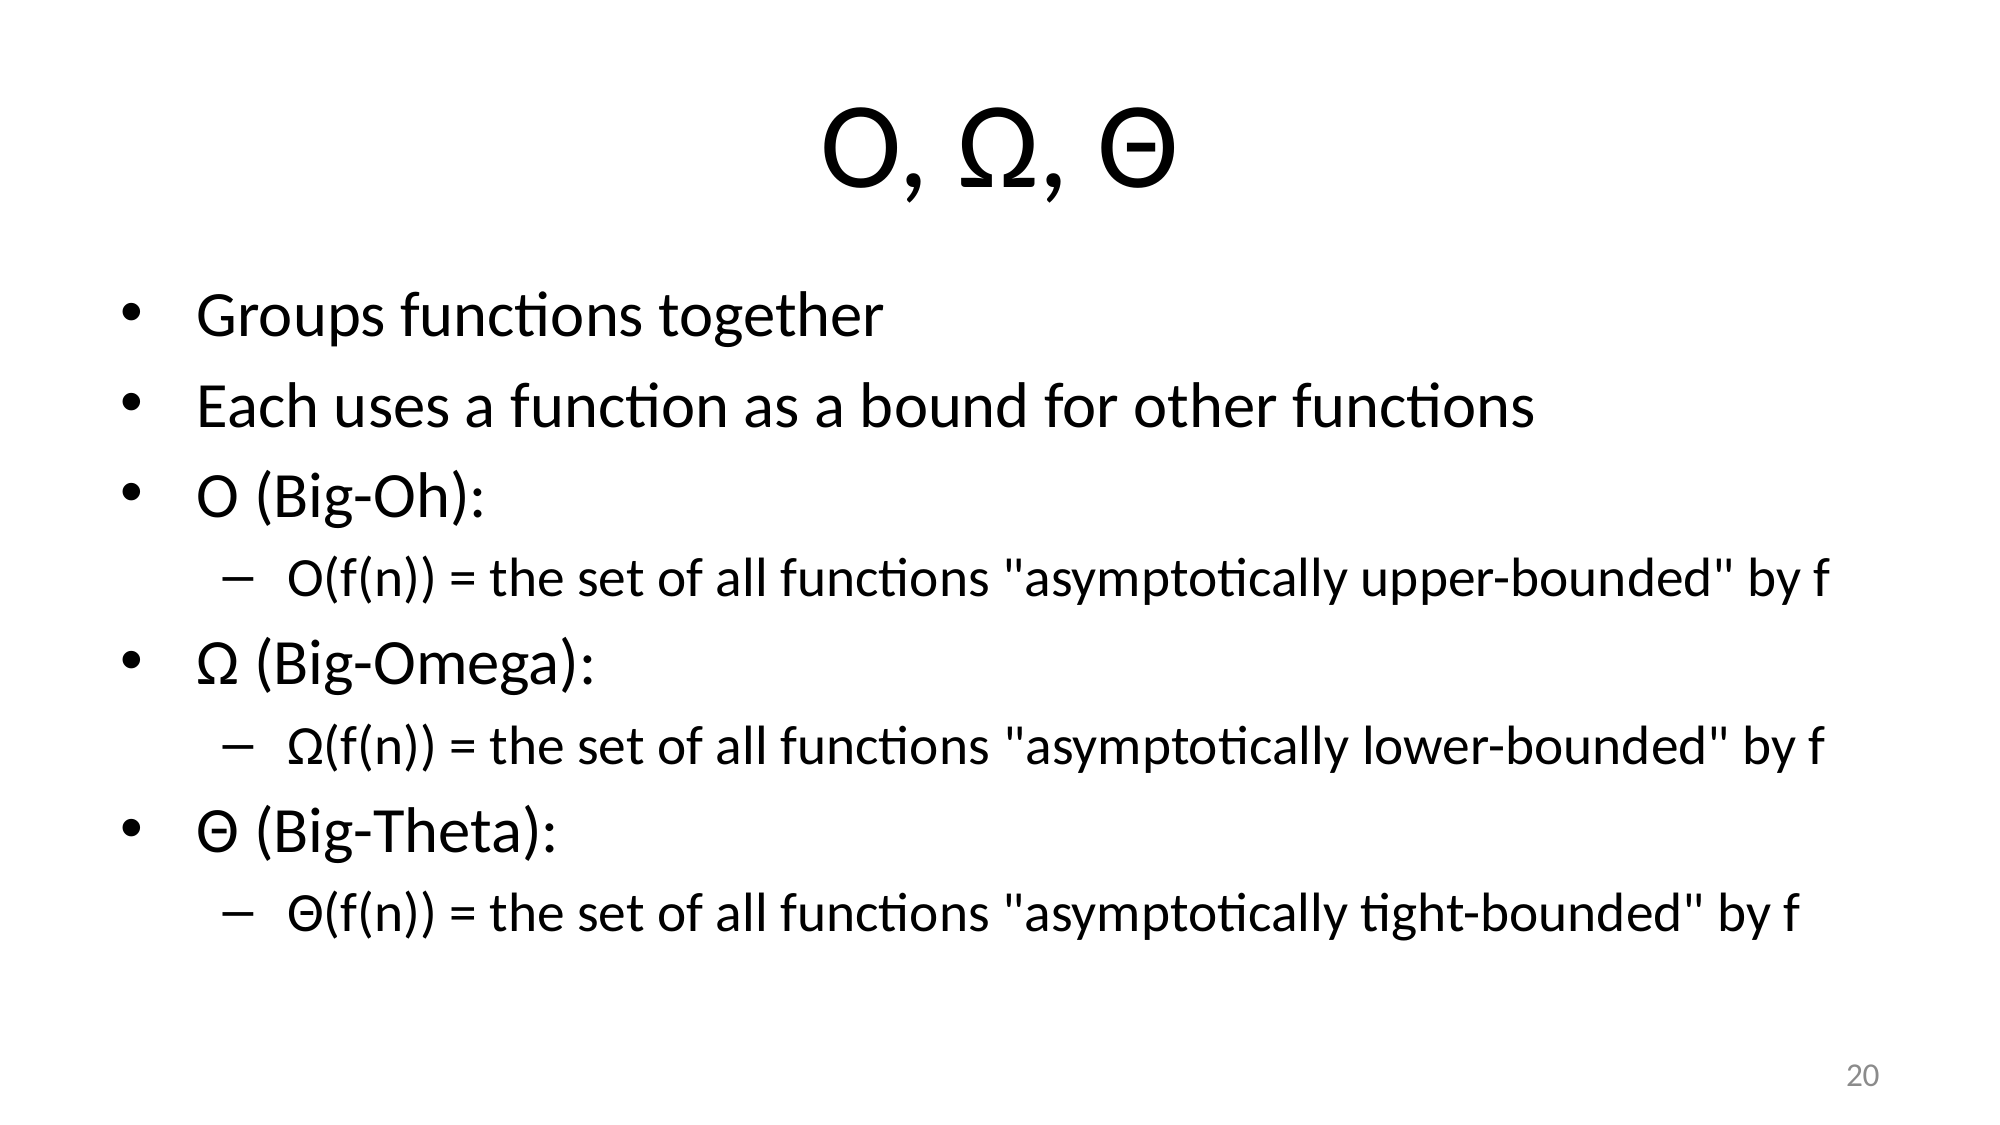

# O, Ω, Θ
Groups functions together
Each uses a function as a bound for other functions
O (Big-Oh):
O(f(n)) = the set of all functions "asymptotically upper-bounded" by f
Ω (Big-Omega):
Ω(f(n)) = the set of all functions "asymptotically lower-bounded" by f
Θ (Big-Theta):
Θ(f(n)) = the set of all functions "asymptotically tight-bounded" by f

20